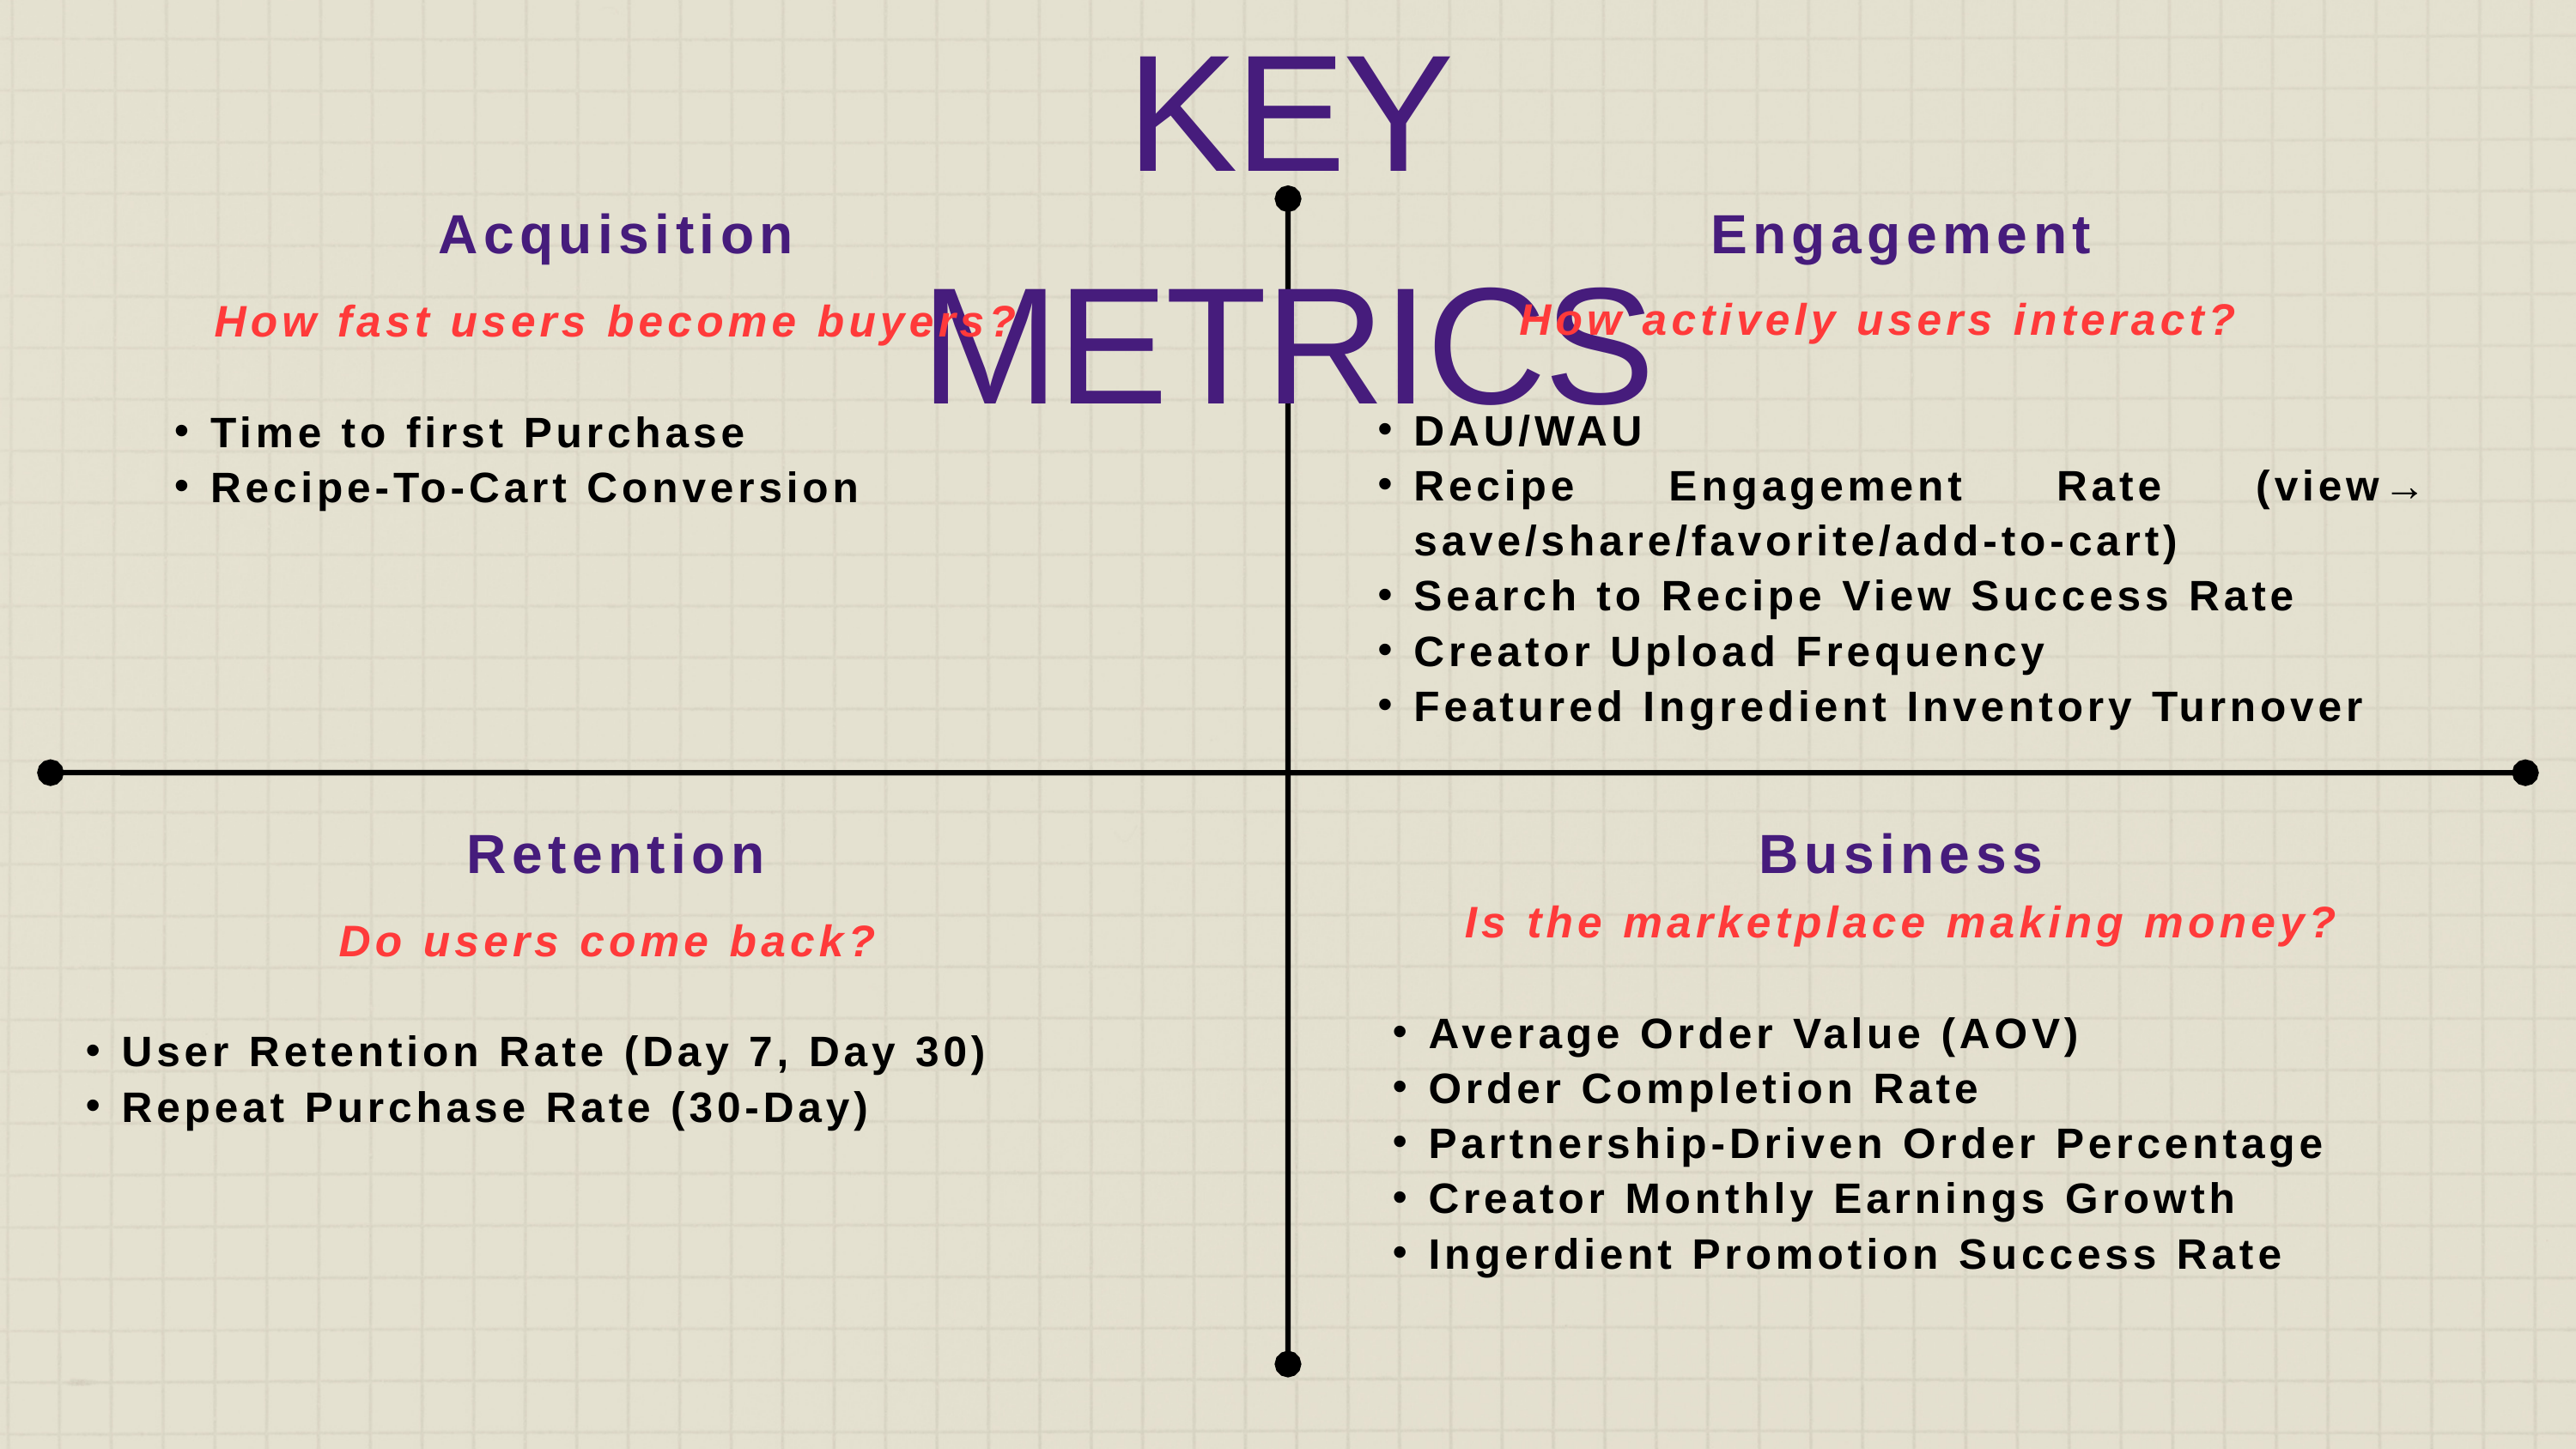

KEY METRICS
Acquisition
Engagement

How actively users interact?

DAU/WAU
Recipe Engagement Rate (view→ save/share/favorite/add-to-cart)
Search to Recipe View Success Rate
Creator Upload Frequency
Featured Ingredient Inventory Turnover
How fast users become buyers?

Time to first Purchase
Recipe-To-Cart Conversion

Retention
Business
Is the marketplace making money?

Average Order Value (AOV)
Order Completion Rate
Partnership-Driven Order Percentage
Creator Monthly Earnings Growth
Ingerdient Promotion Success Rate
Do users come back?

User Retention Rate (Day 7, Day 30)
Repeat Purchase Rate (30-Day)